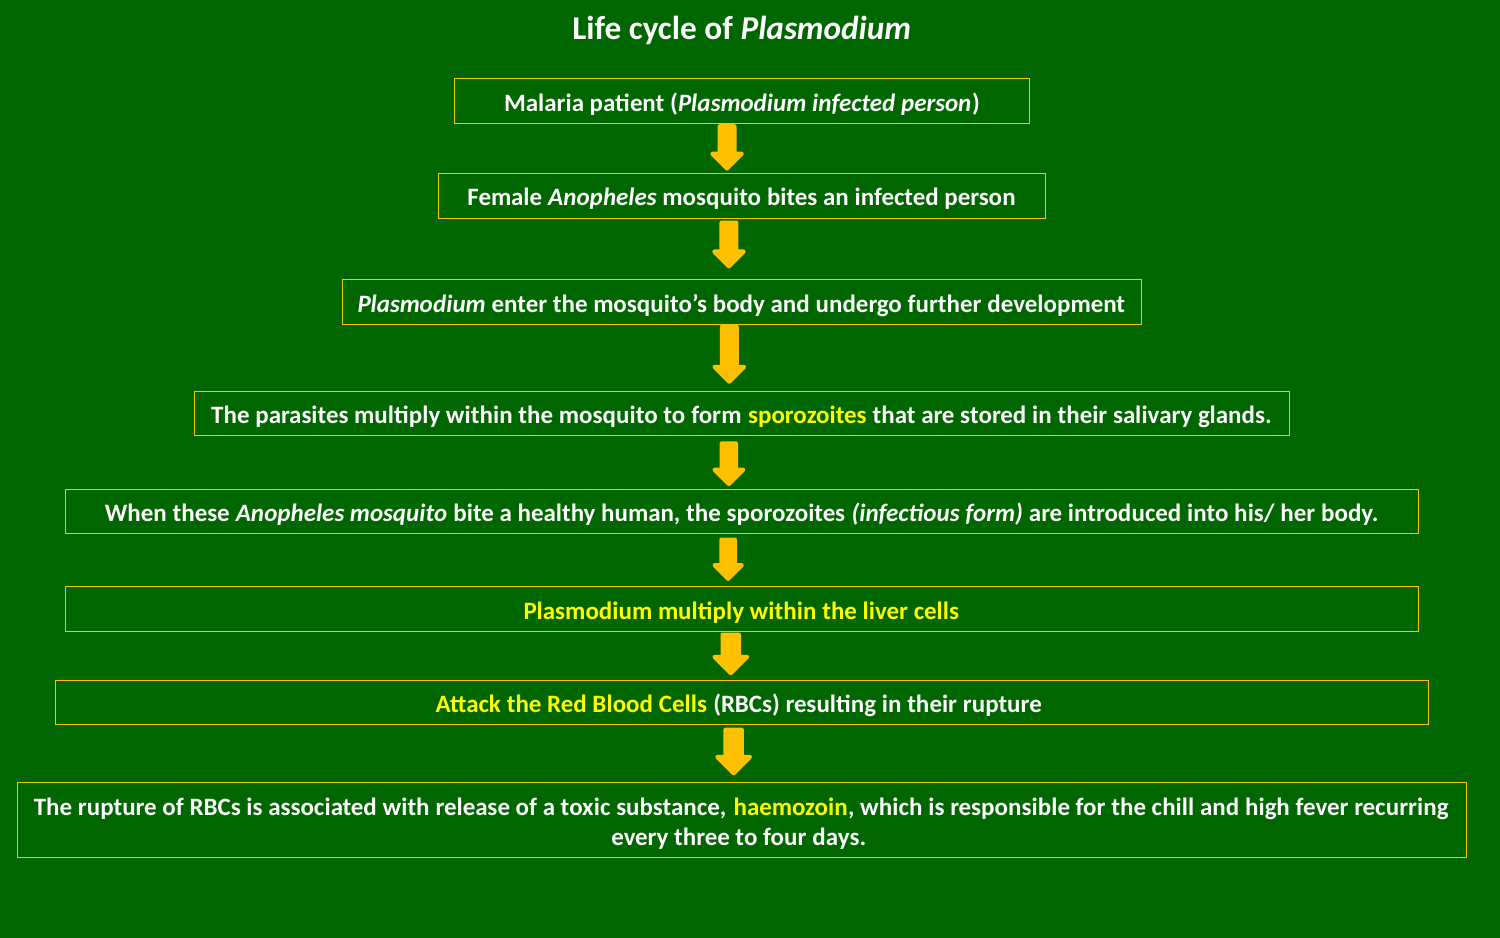

# Life cycle of Plasmodium
Malaria patient (Plasmodium infected person)

Female Anopheles mosquito bites an infected person

Plasmodium enter the mosquito’s body and undergo further development

The parasites multiply within the mosquito to form sporozoites that are stored in their salivary glands.

When these Anopheles mosquito bite a healthy human, the sporozoites (infectious form) are introduced into his/ her body.

Plasmodium multiply within the liver cells

Attack the Red Blood Cells (RBCs) resulting in their rupture

The rupture of RBCs is associated with release of a toxic substance, haemozoin, which is responsible for the chill and high fever recurring every three to four days.